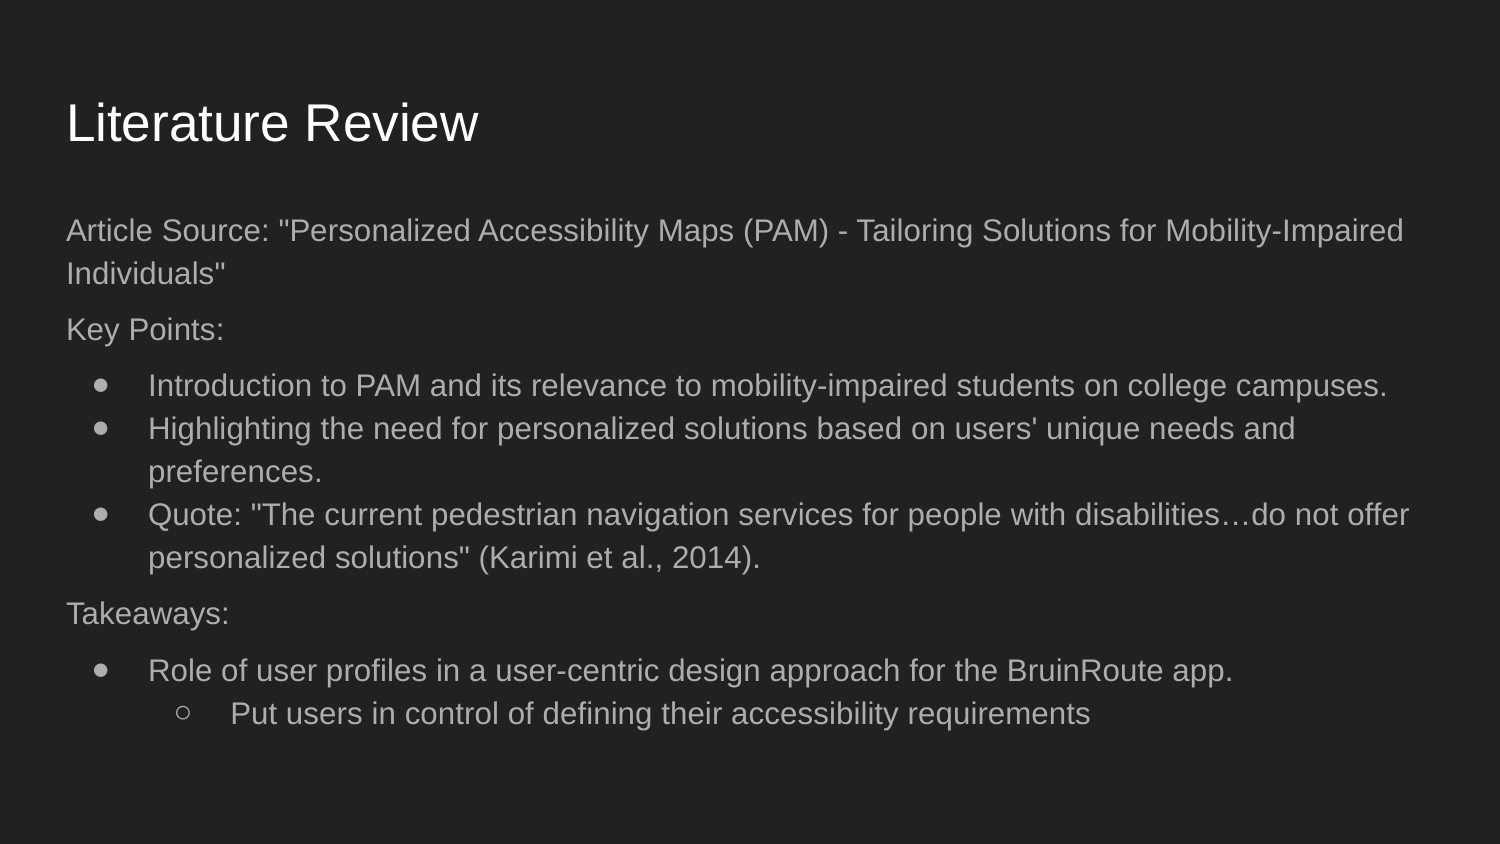

# Literature Review

Article Source: "Personalized Accessibility Maps (PAM) - Tailoring Solutions for Mobility-Impaired Individuals"
Key Points:
Introduction to PAM and its relevance to mobility-impaired students on college campuses.
Highlighting the need for personalized solutions based on users' unique needs and preferences.
Quote: "The current pedestrian navigation services for people with disabilities…do not offer personalized solutions" (Karimi et al., 2014).
Takeaways:
Role of user profiles in a user-centric design approach for the BruinRoute app.
Put users in control of defining their accessibility requirements